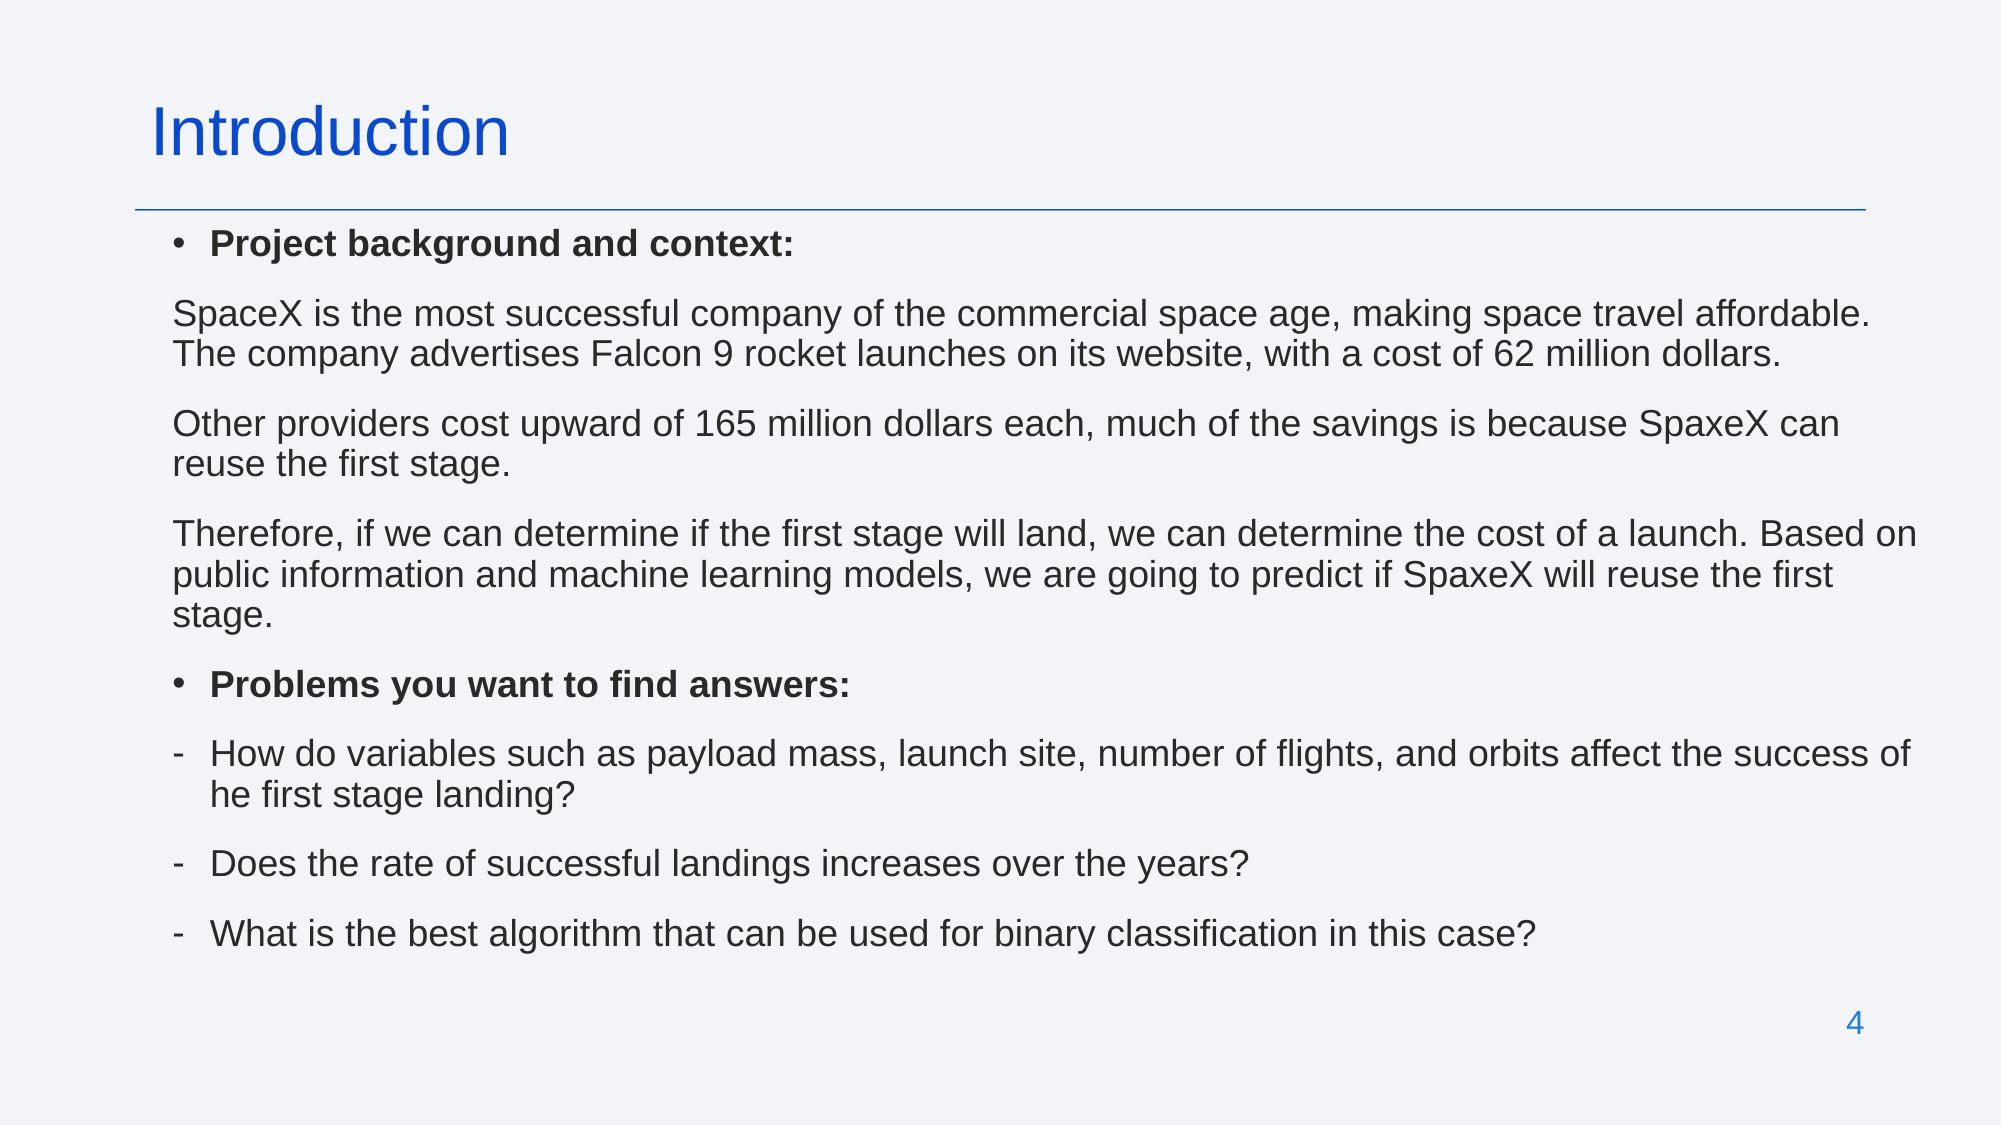

Introduction
Project background and context:
SpaceX is the most successful company of the commercial space age, making space travel affordable. The company advertises Falcon 9 rocket launches on its website, with a cost of 62 million dollars.
Other providers cost upward of 165 million dollars each, much of the savings is because SpaxeX can reuse the first stage.
Therefore, if we can determine if the first stage will land, we can determine the cost of a launch. Based on public information and machine learning models, we are going to predict if SpaxeX will reuse the first stage.
Problems you want to find answers:
How do variables such as payload mass, launch site, number of flights, and orbits affect the success of he first stage landing?
Does the rate of successful landings increases over the years?
What is the best algorithm that can be used for binary classification in this case?
4